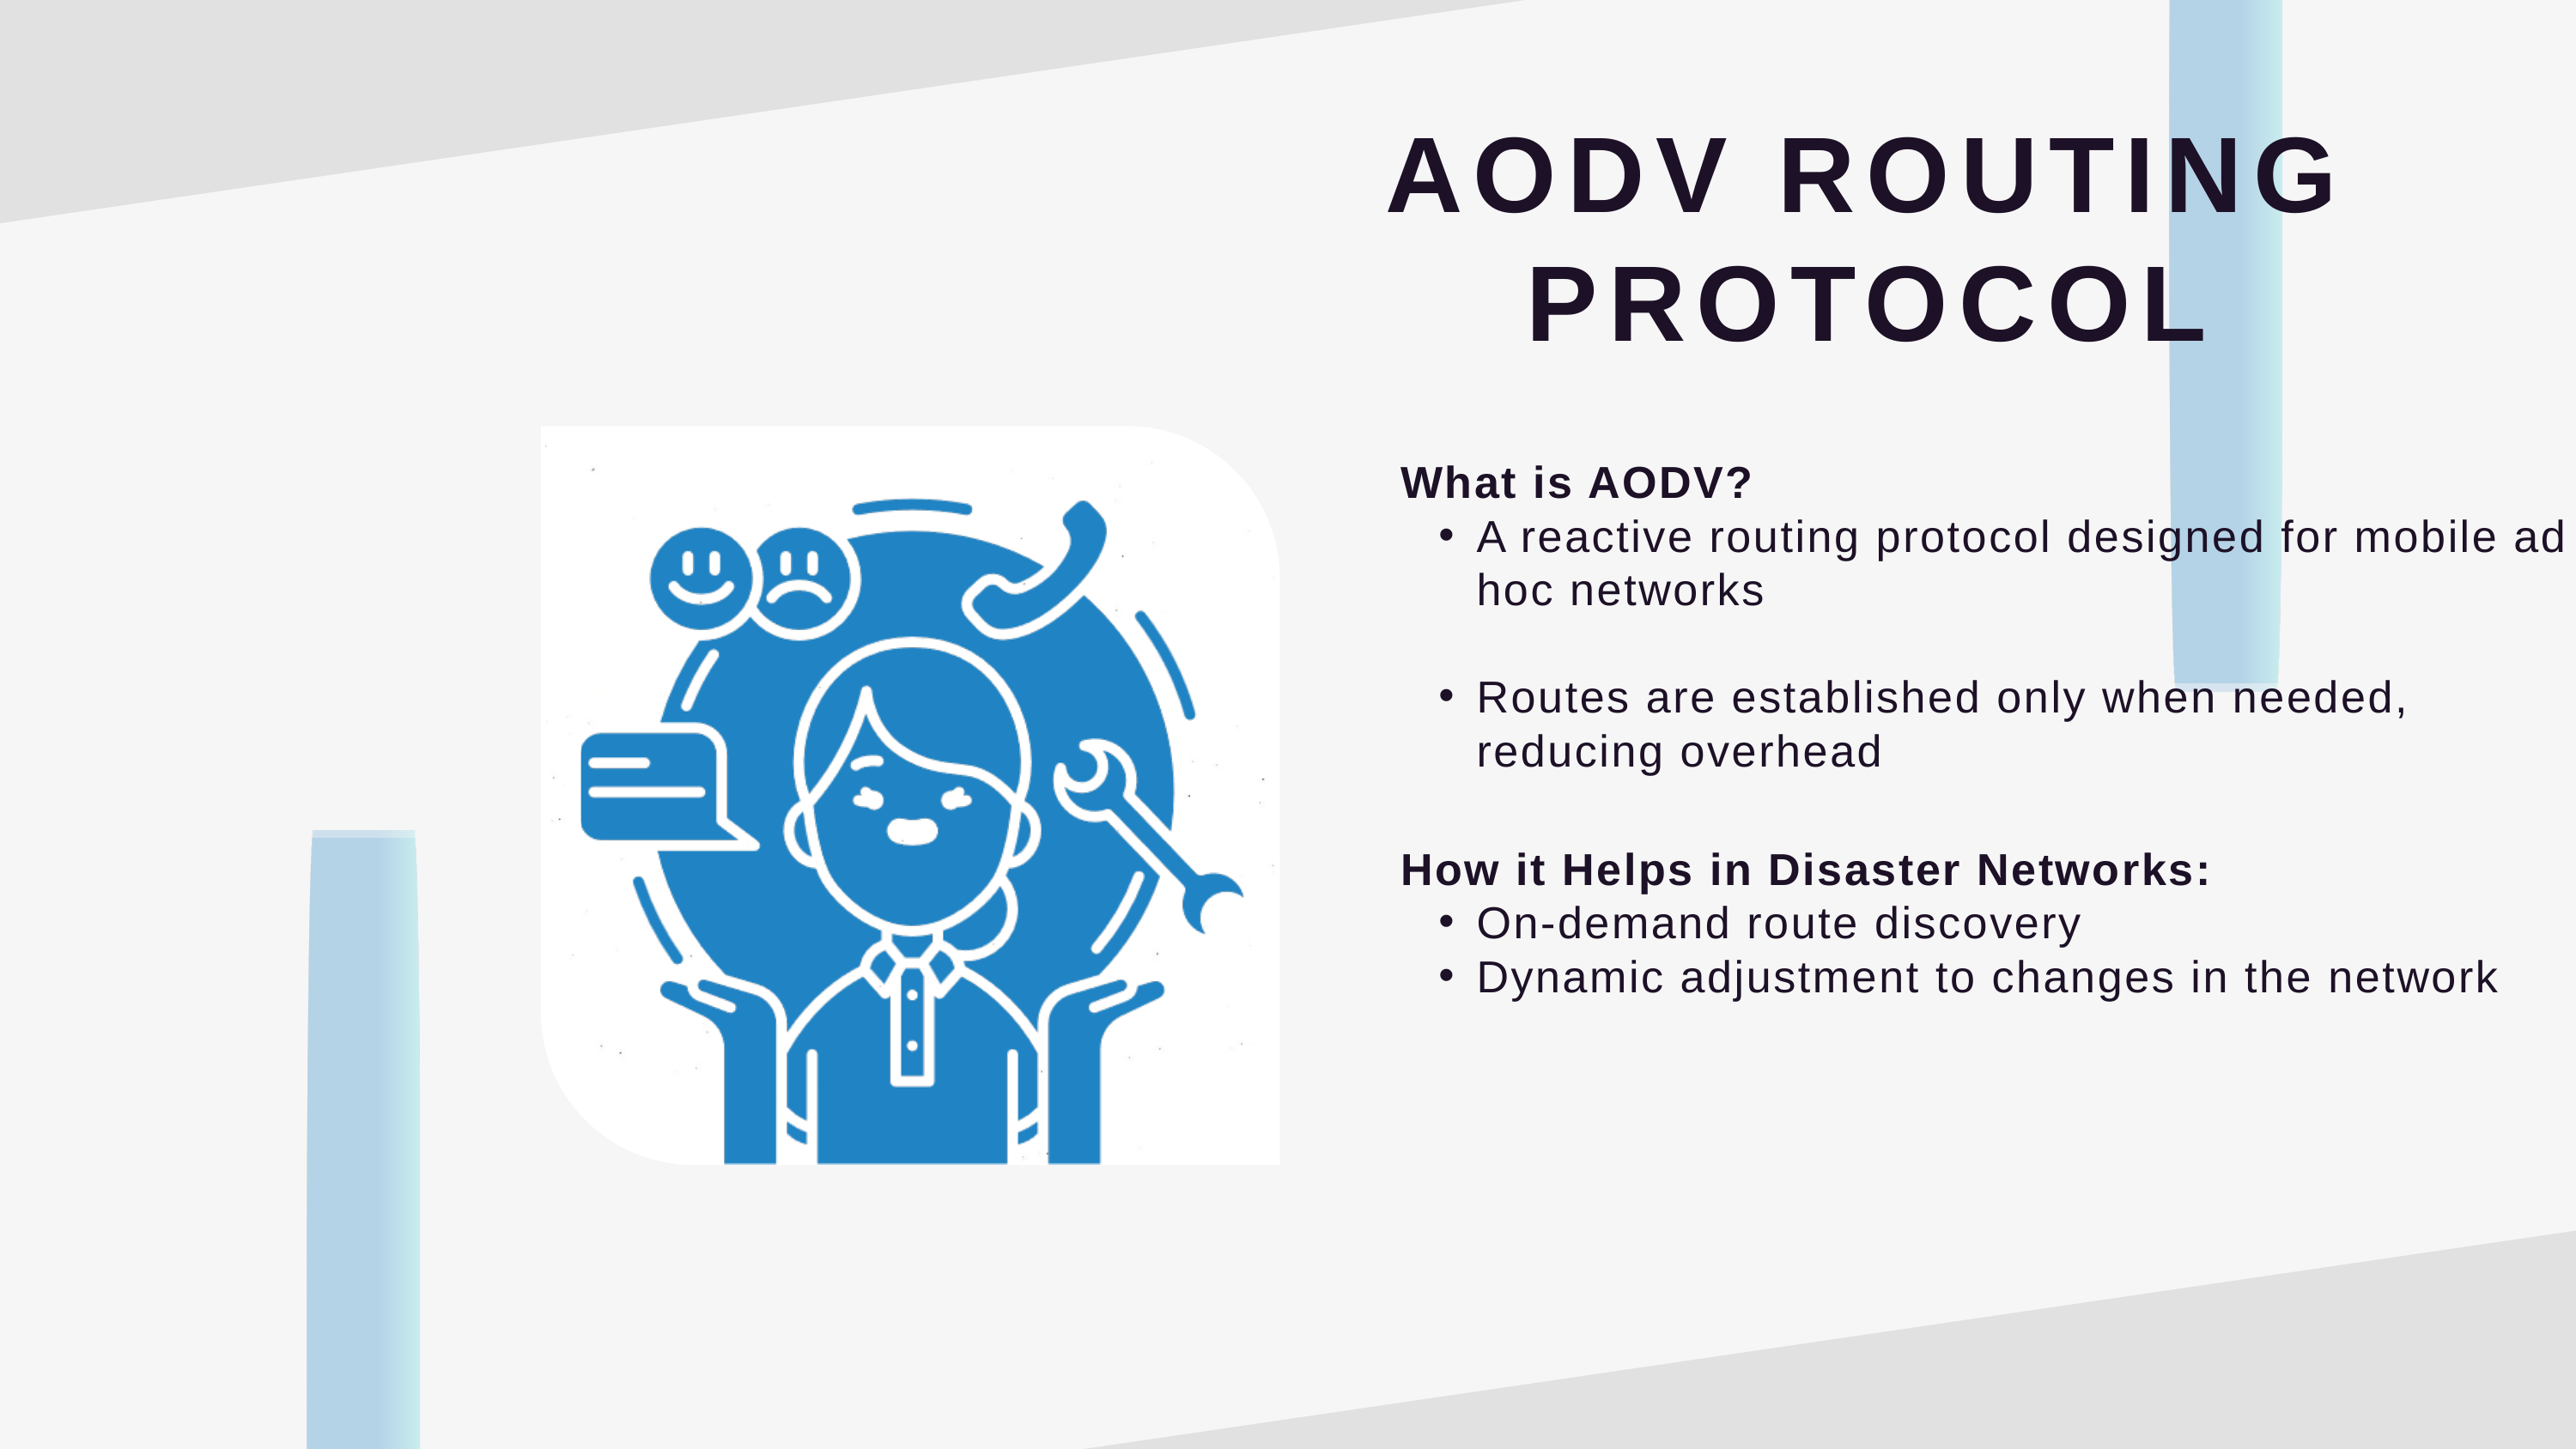

AODV ROUTING PROTOCOL

What is AODV?
A reactive routing protocol designed for mobile ad hoc networks

Routes are established only when needed, reducing overhead

How it Helps in Disaster Networks:
On-demand route discovery
Dynamic adjustment to changes in the network